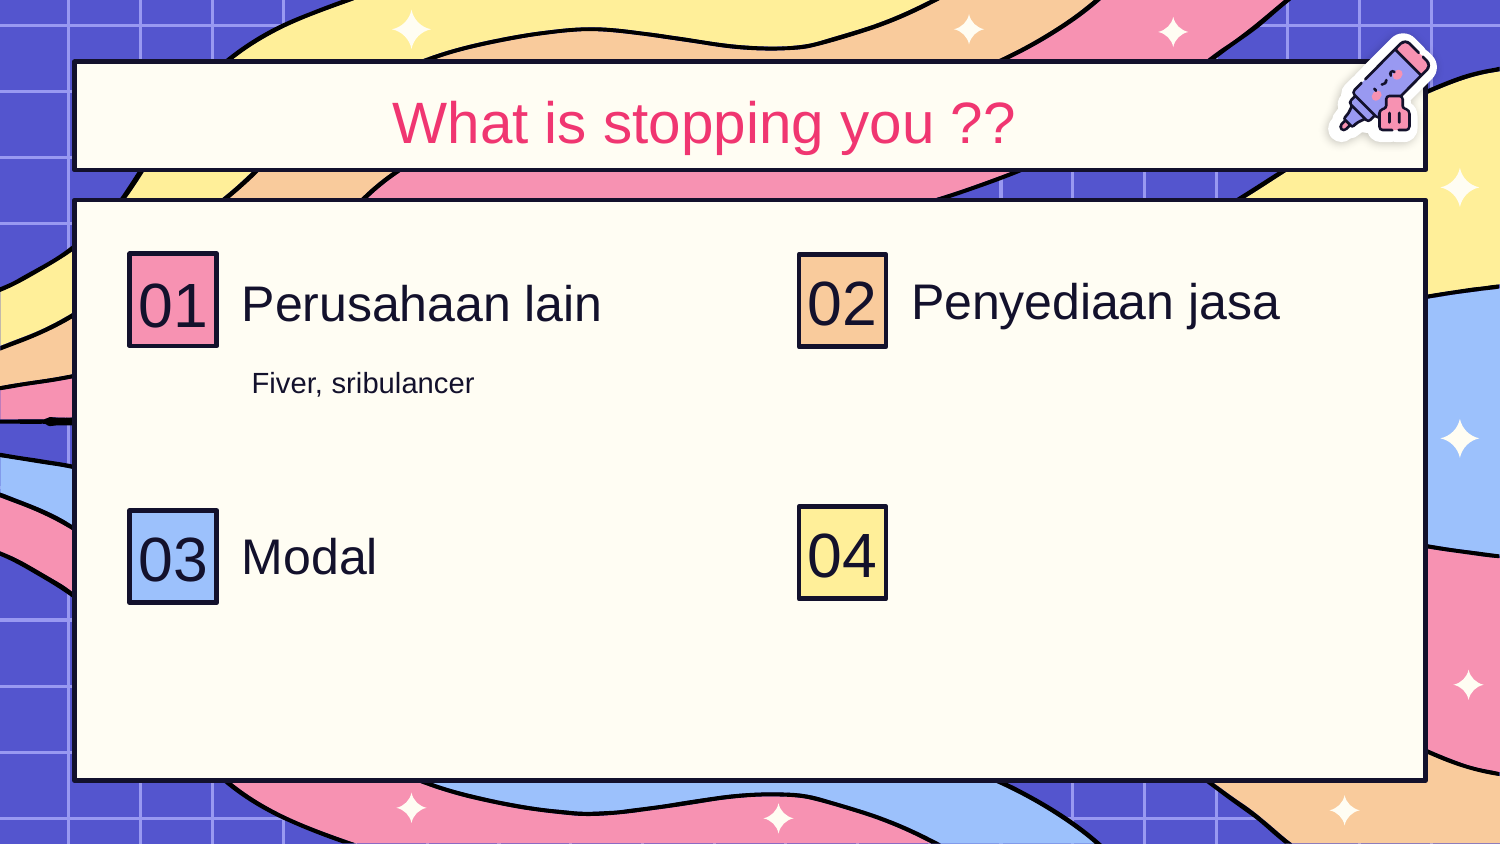

What is stopping you ??

# Perusahaan lain
Penyediaan jasa
01
02
Fiver, sribulancer

Modal

04
03